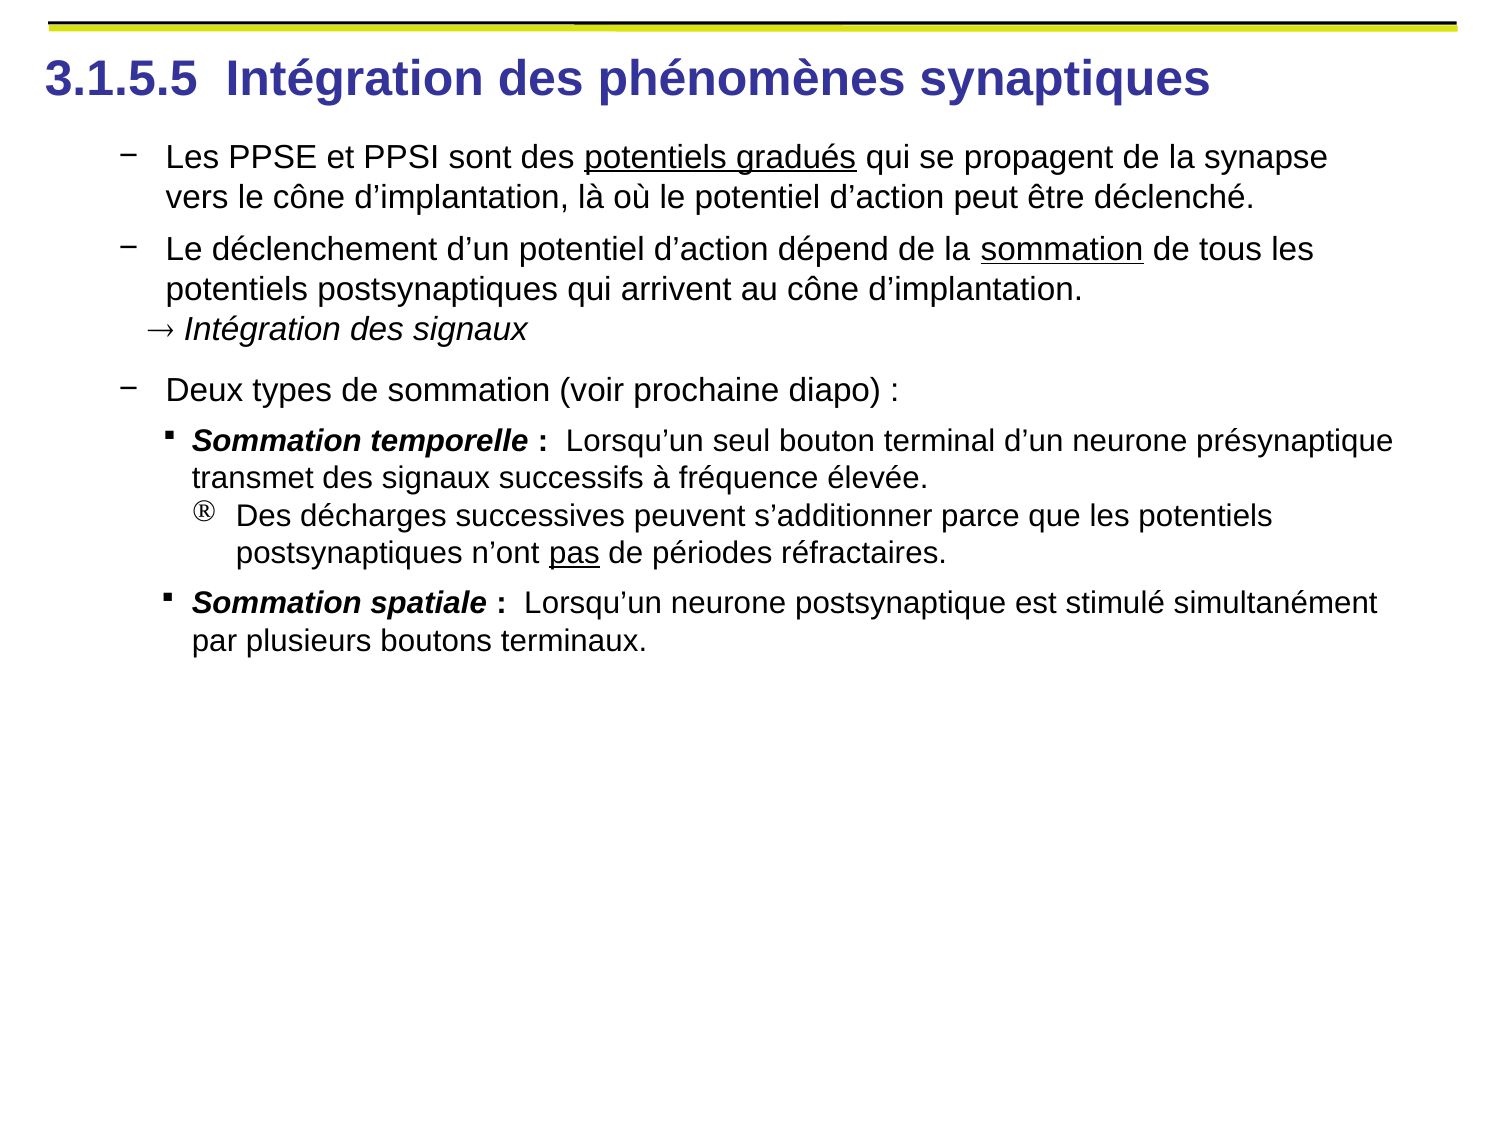

# 3.1.5.5  Intégration des phénomènes synaptiques
Les PPSE et PPSI sont des potentiels gradués qui se propagent de la synapse vers le cône d’implantation, là où le potentiel d’action peut être déclenché.
Le déclenchement d’un potentiel d’action dépend de la sommation de tous les potentiels postsynaptiques qui arrivent au cône d’implantation.
→ Intégration des signaux
Deux types de sommation (voir prochaine diapo) :
Sommation temporelle :  Lorsqu’un seul bouton terminal d’un neurone présynaptique transmet des signaux successifs à fréquence élevée.
Des décharges successives peuvent s’additionner parce que les potentiels  postsynaptiques n’ont pas de périodes réfractaires.
Sommation spatiale :  Lorsqu’un neurone postsynaptique est stimulé simultanément par plusieurs boutons terminaux.